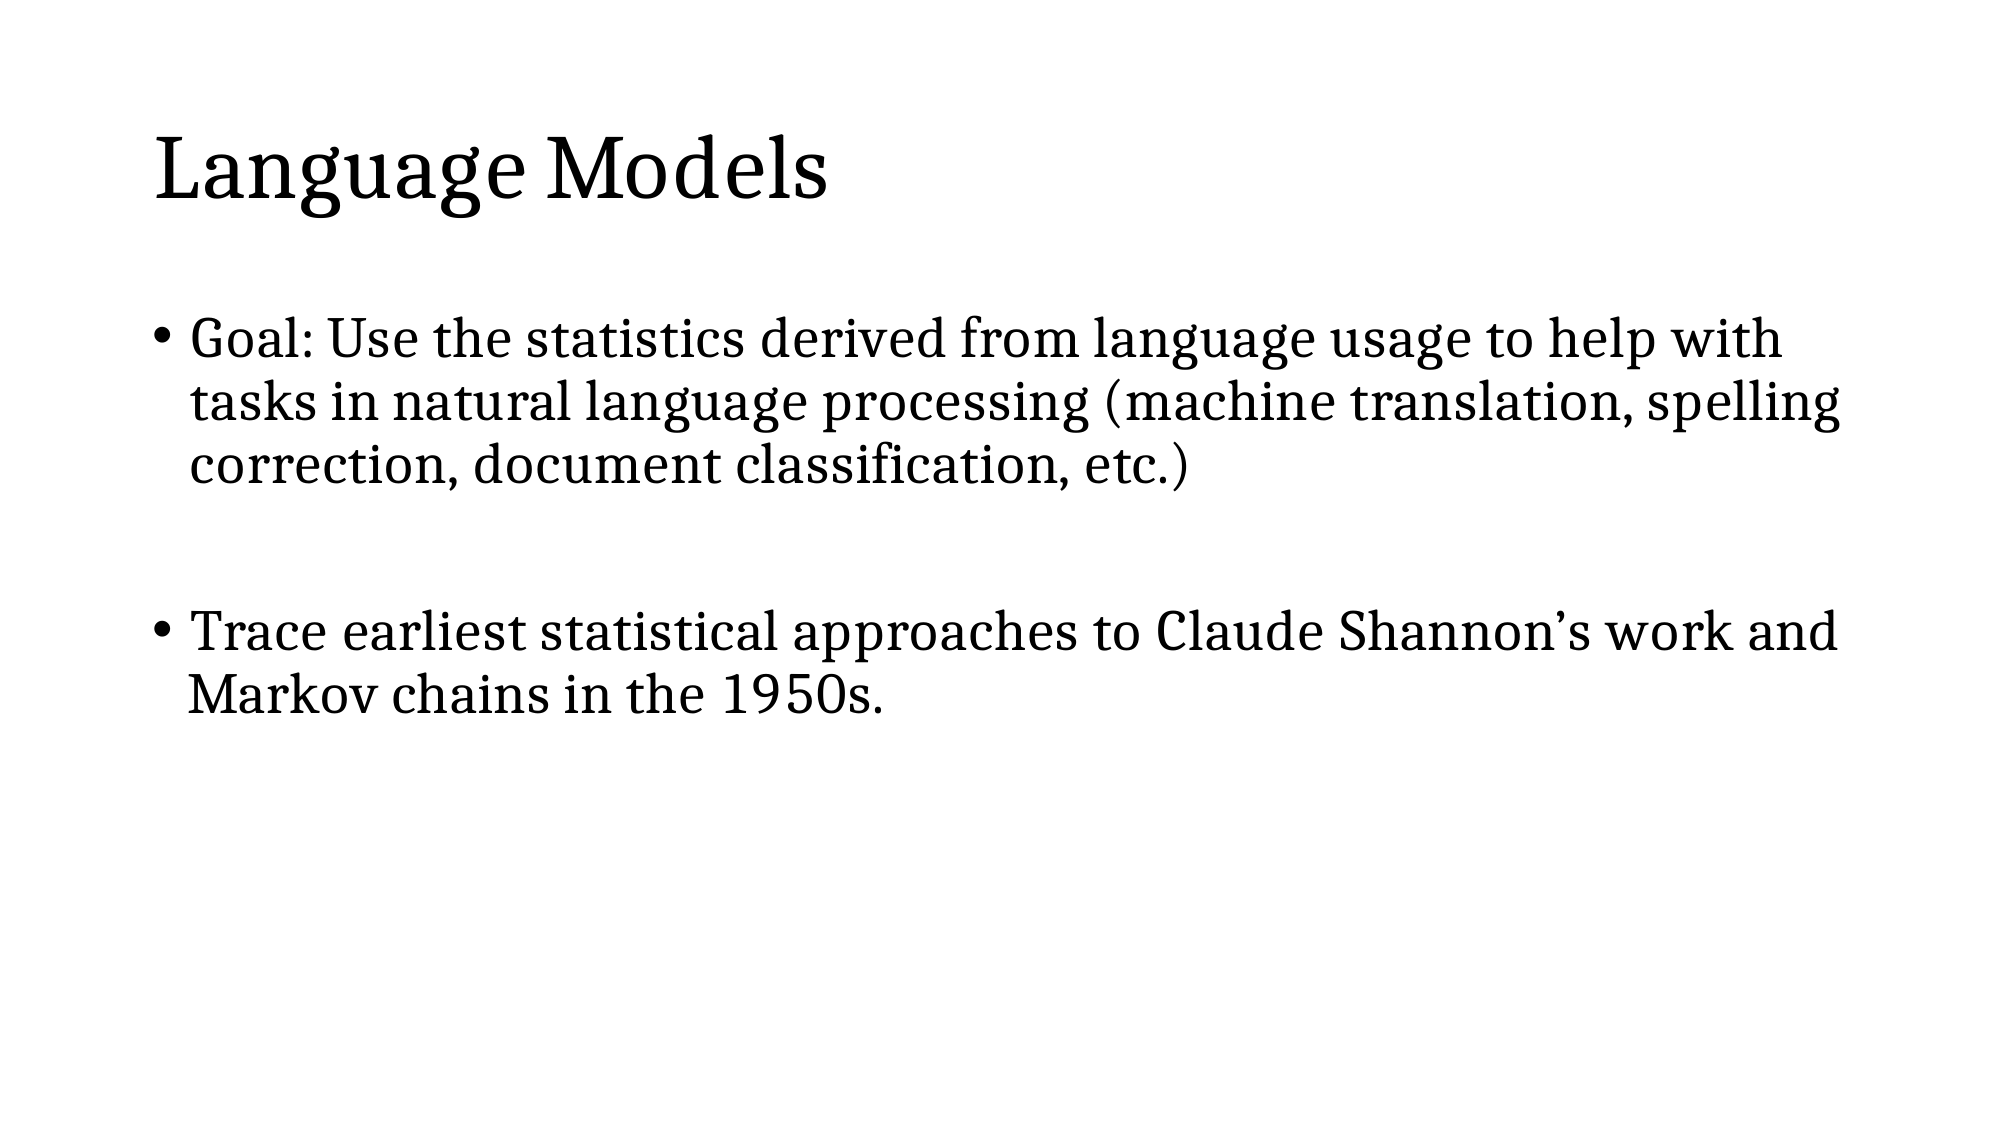

# Language Models
Goal: Use the statistics derived from language usage to help with tasks in natural language processing (machine translation, spelling correction, document classification, etc.)

Trace earliest statistical approaches to Claude Shannon’s work and Markov chains in the 1950s.